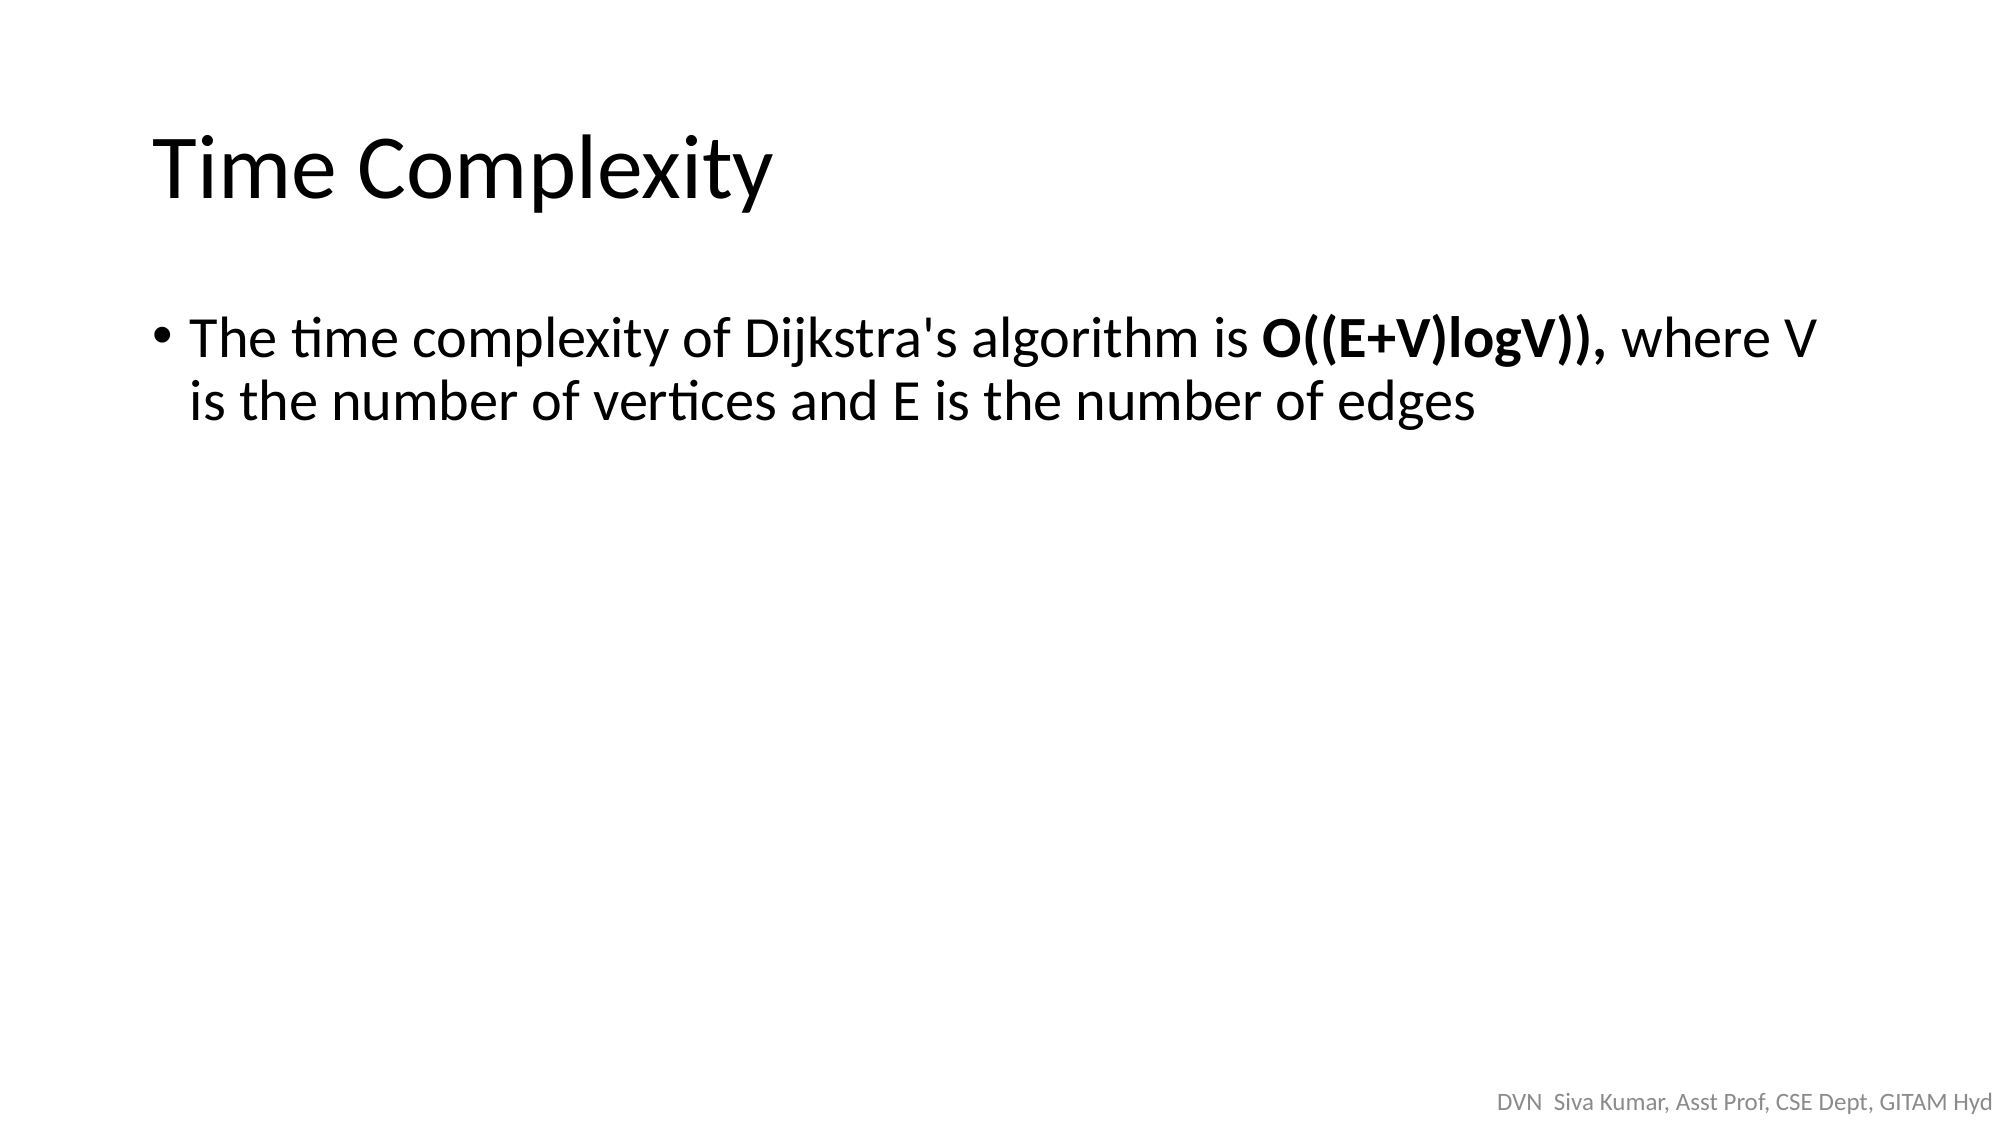

# Time Complexity
The time complexity of Dijkstra's algorithm is O((E+V)logV)), where V is the number of vertices and E is the number of edges
DVN  Siva Kumar, Asst Prof, CSE Dept, GITAM Hyd